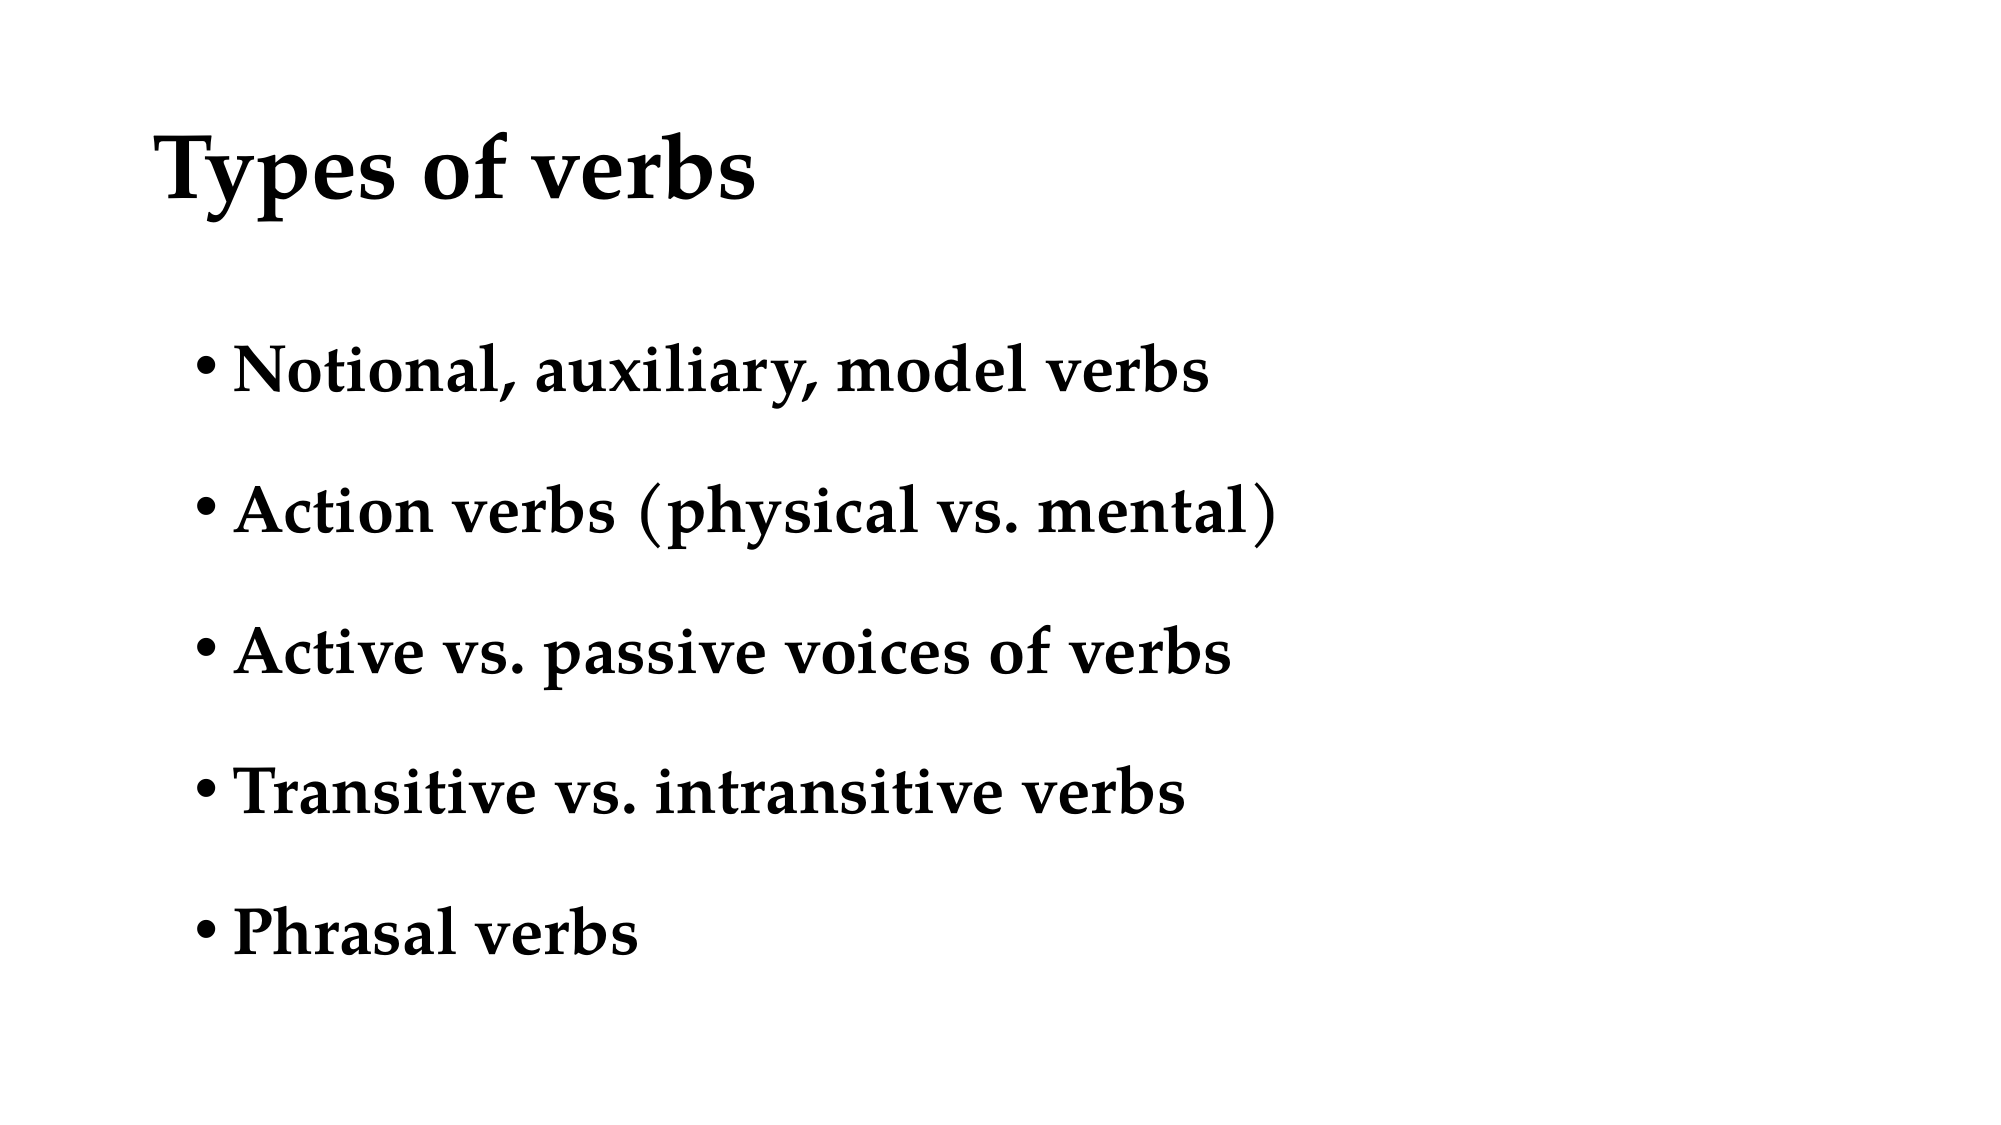

# Types of verbs
Notional, auxiliary, model verbs
Action verbs (physical vs. mental)
Active vs. passive voices of verbs
Transitive vs. intransitive verbs
Phrasal verbs